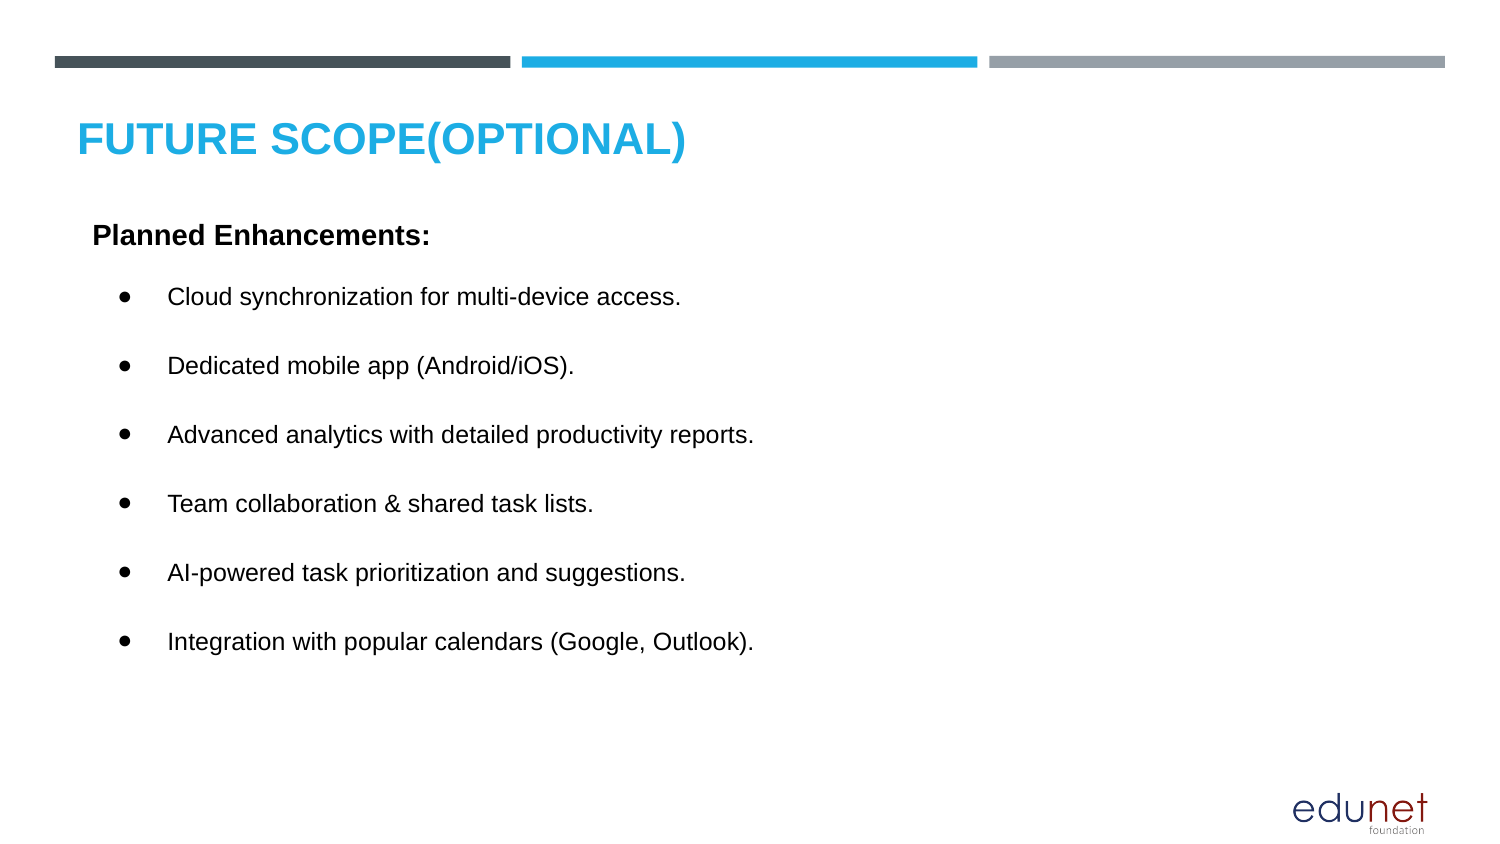

FUTURE SCOPE(OPTIONAL)
Planned Enhancements:
Cloud synchronization for multi-device access.
Dedicated mobile app (Android/iOS).
Advanced analytics with detailed productivity reports.
Team collaboration & shared task lists.
AI-powered task prioritization and suggestions.
Integration with popular calendars (Google, Outlook).